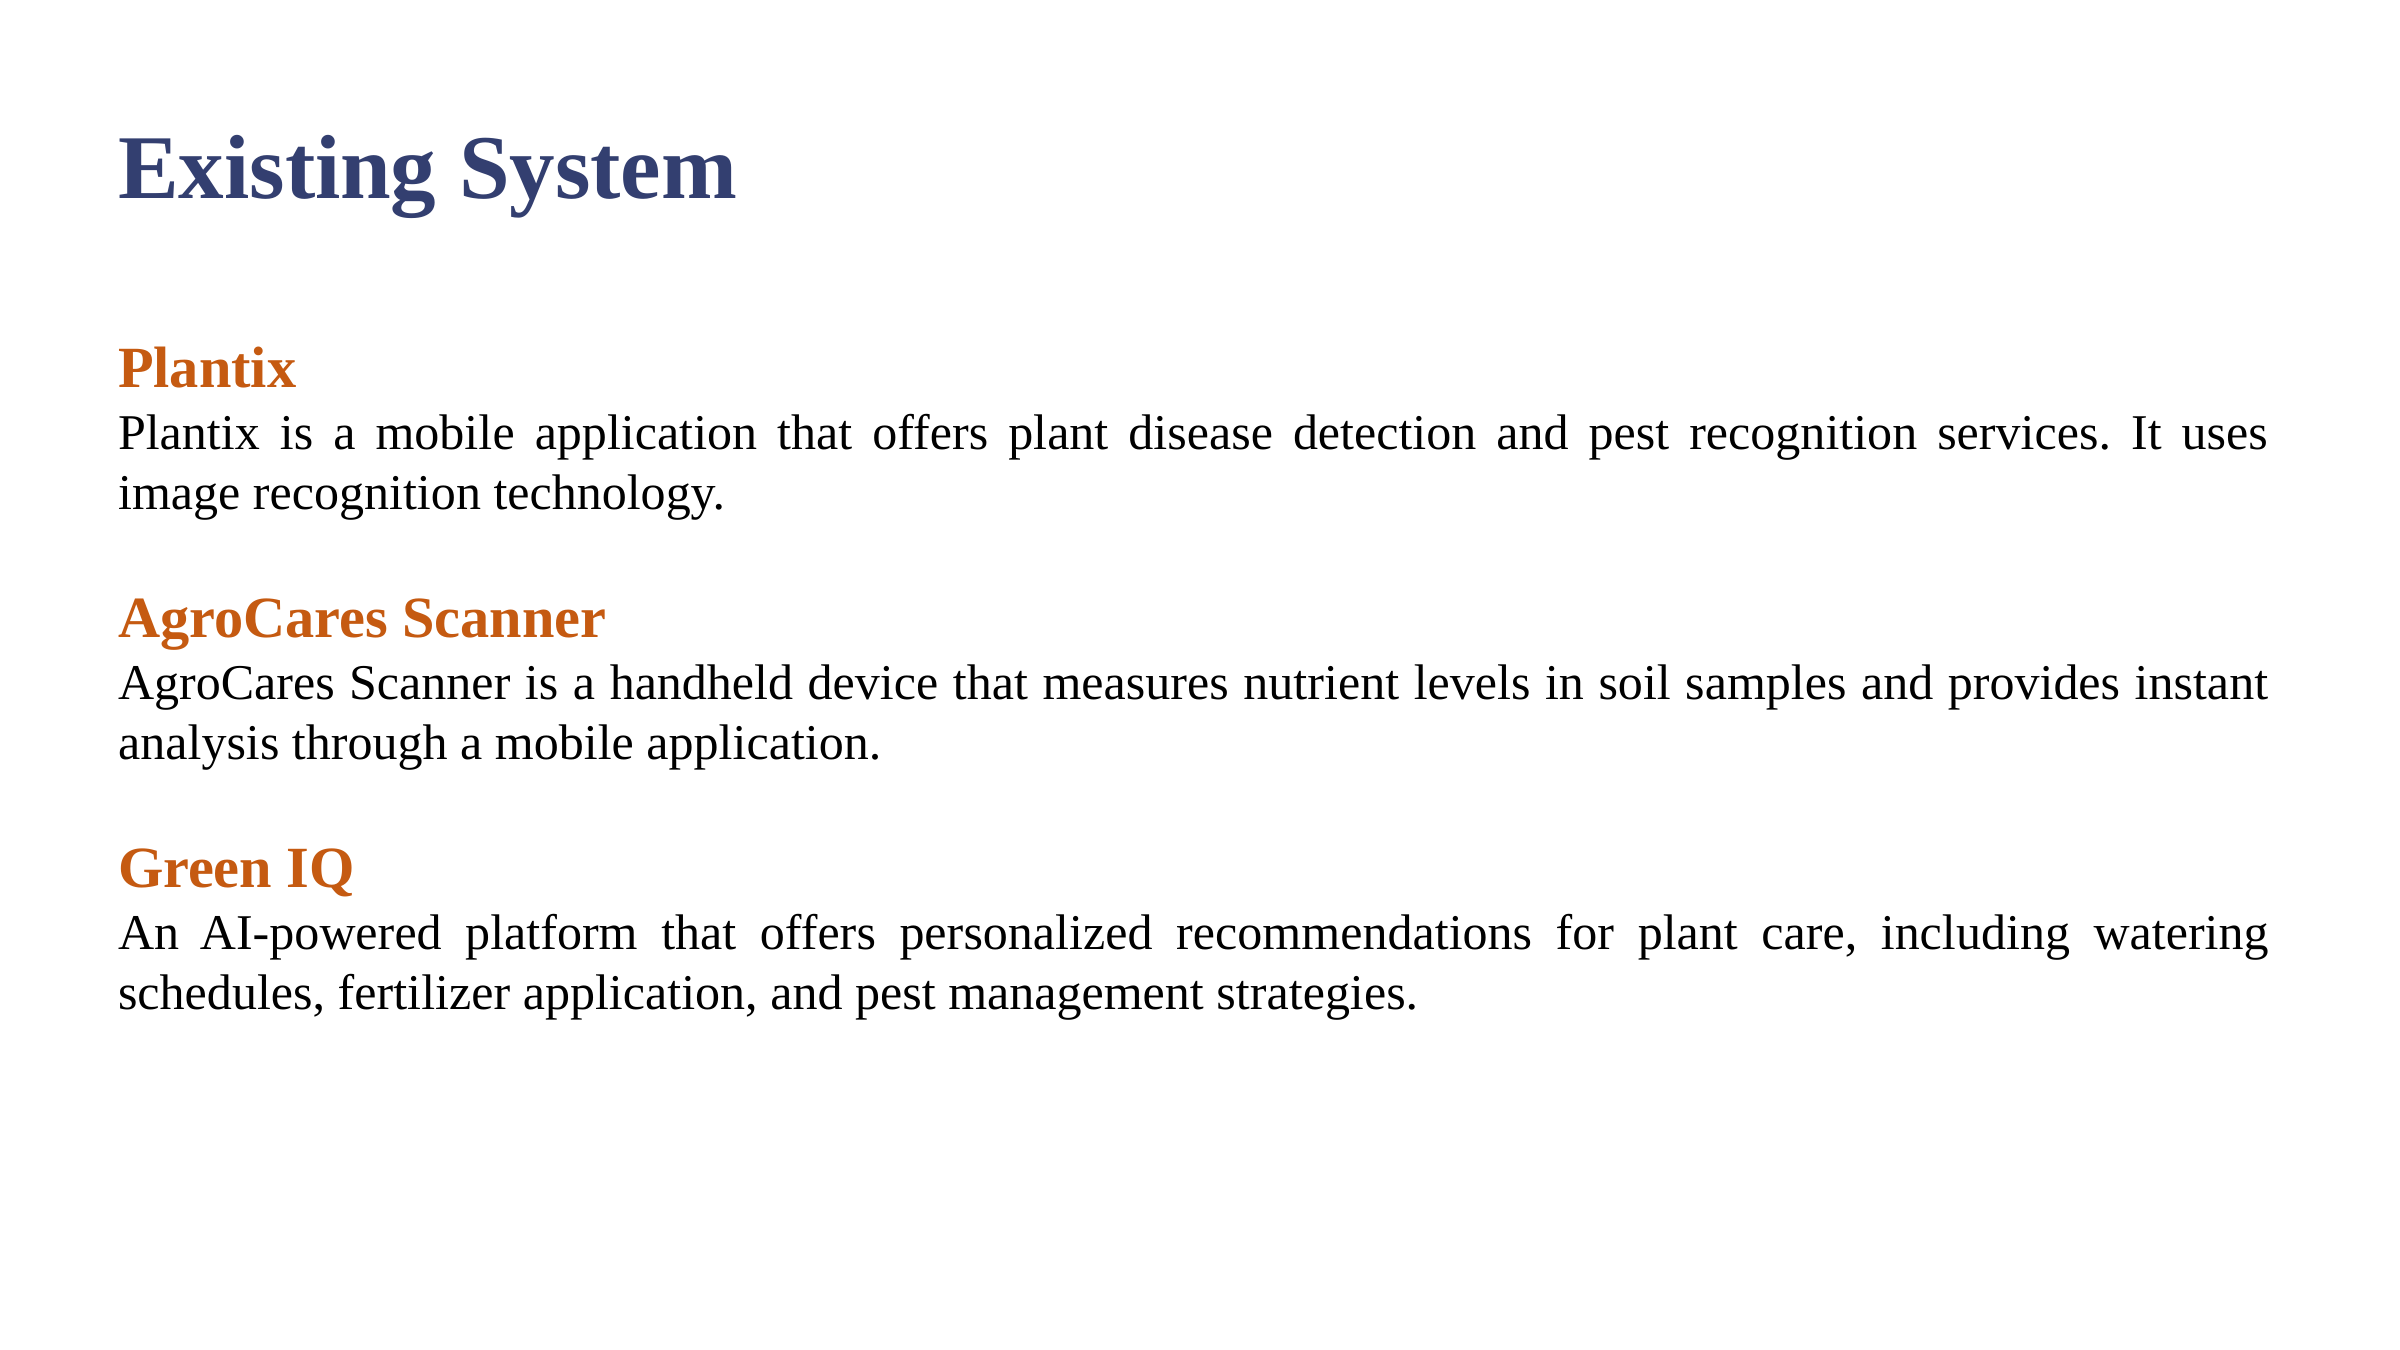

Existing System
Plantix
Plantix is a mobile application that offers plant disease detection and pest recognition services. It uses image recognition technology.

AgroCares Scanner
AgroCares Scanner is a handheld device that measures nutrient levels in soil samples and provides instant
analysis through a mobile application.

Green IQ
An AI-powered platform that offers personalized recommendations for plant care, including watering schedules, fertilizer application, and pest management strategies.